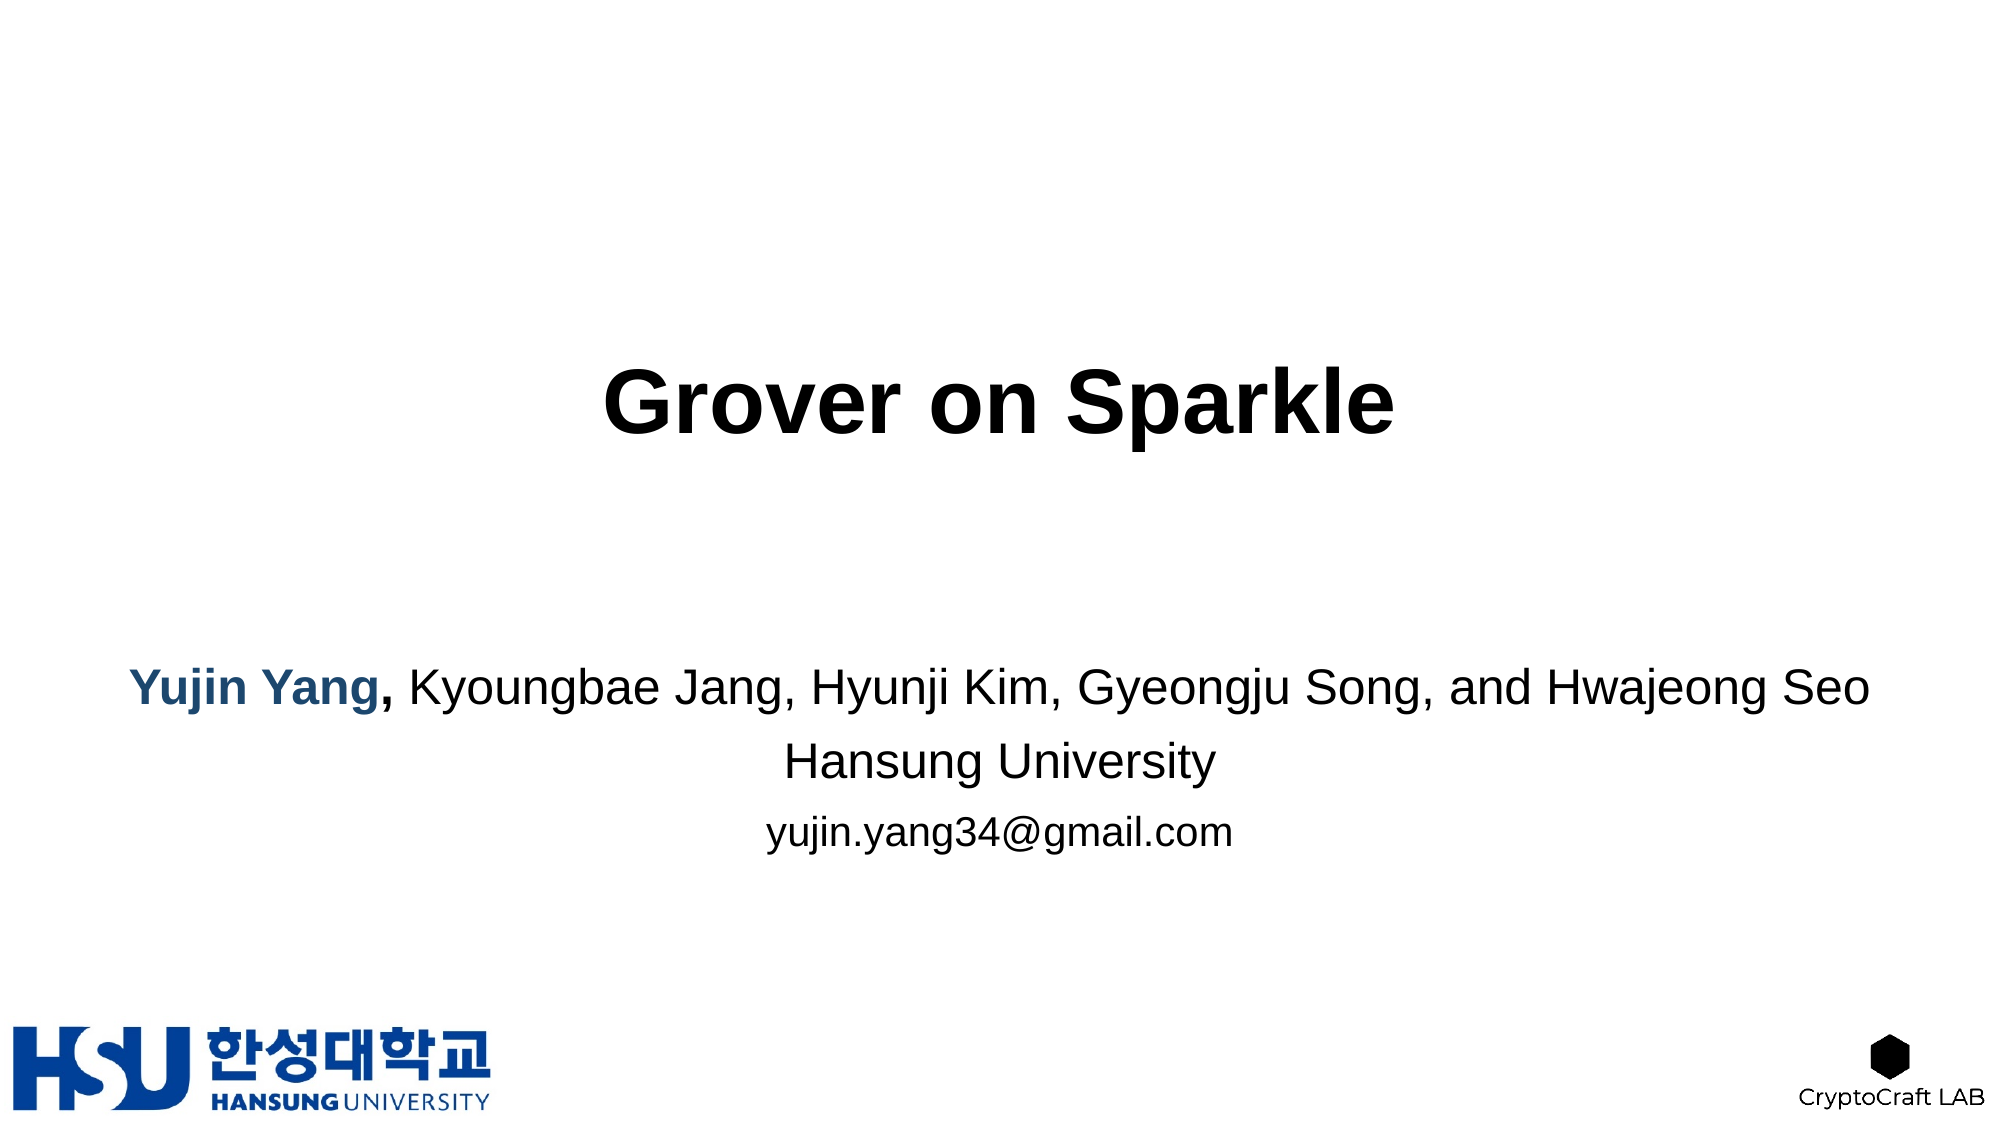

# Grover on Sparkle
Yujin Yang, Kyoungbae Jang, Hyunji Kim, Gyeongju Song, and Hwajeong Seo
Hansung University
yujin.yang34@gmail.com